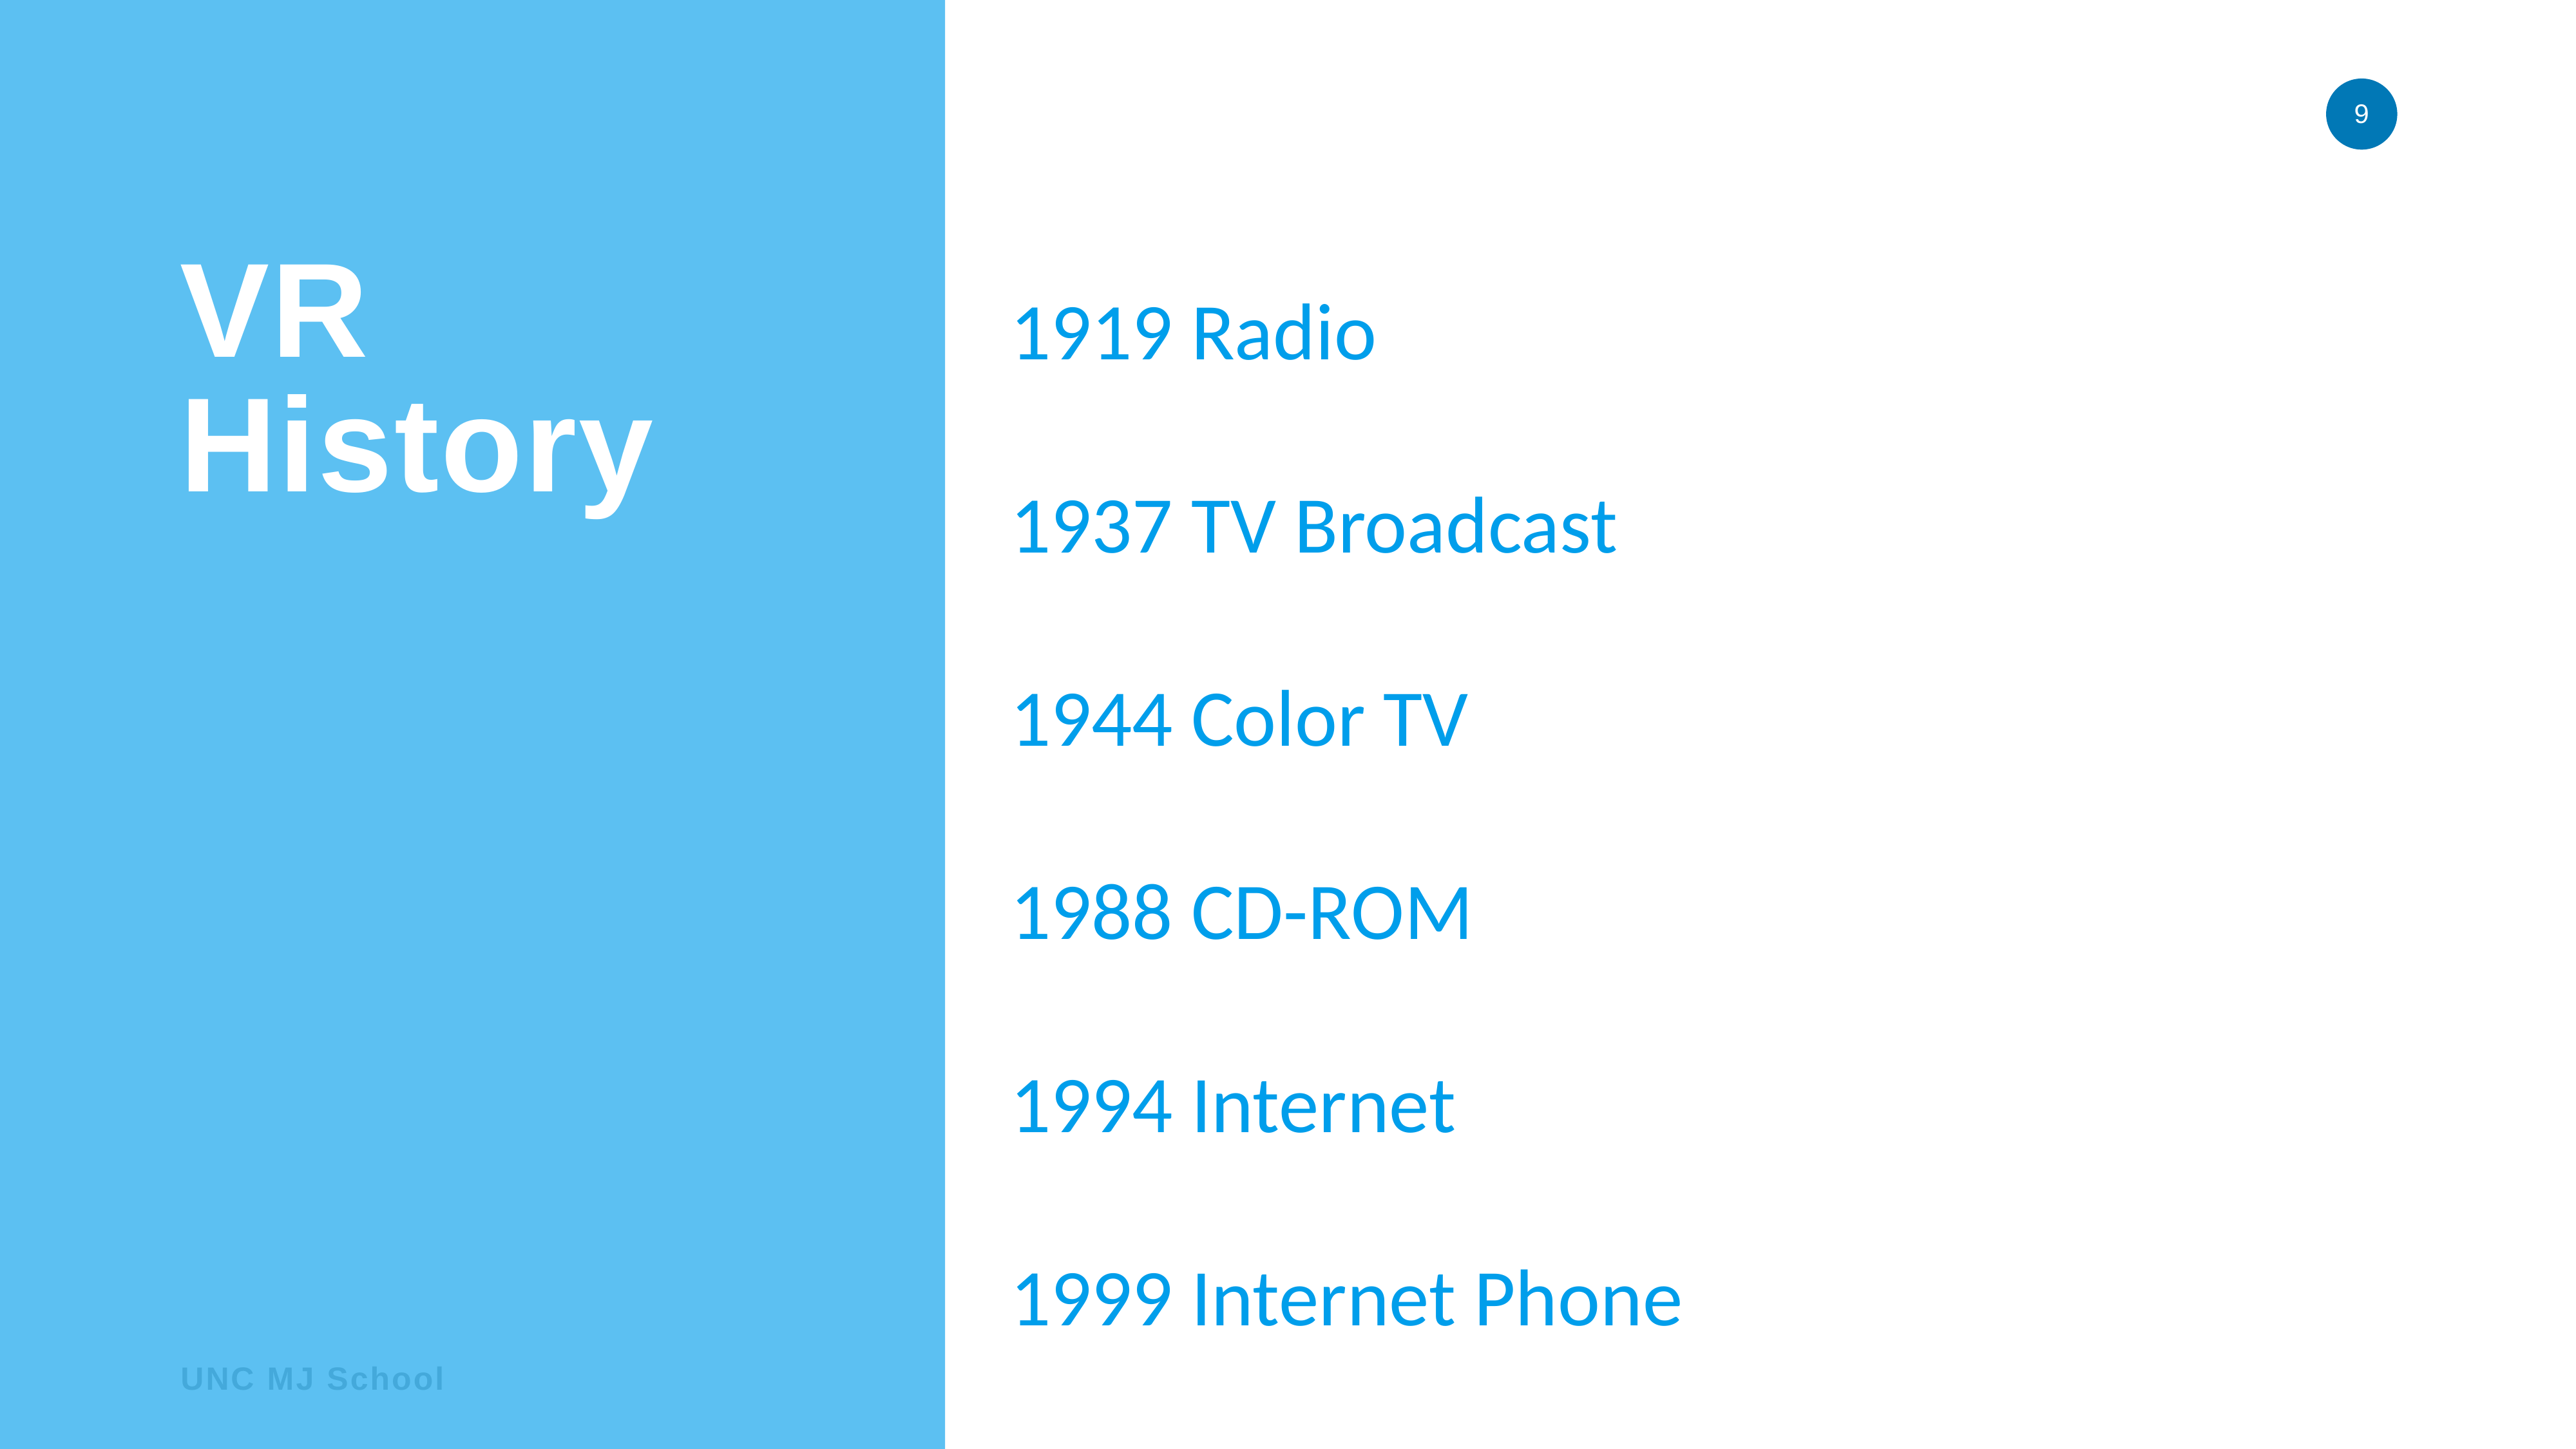

VR History
1919 Radio

1937 TV Broadcast

1944 Color TV

1988 CD-ROM

1994 Internet

1999 Internet Phone